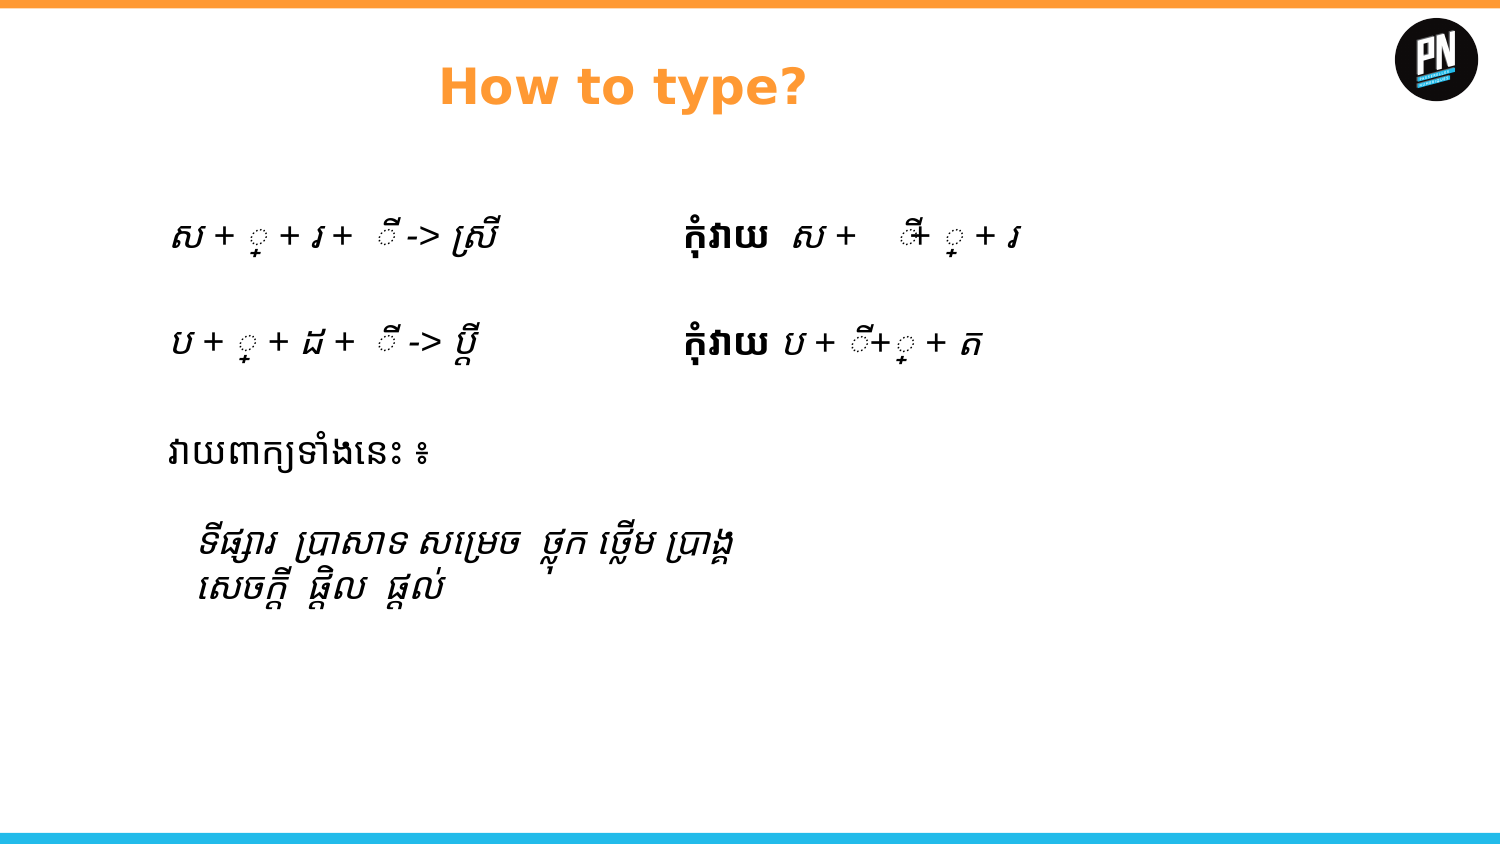

# How to type?
ស + ្ + រ +     -> ស្រី
ី
ី
កុំវាយ  ស +     + ្ + រ
ប + ្ + ដ +     -> ប្ដី
ី

កុំវាយ ប + ី+្ + ត
វាយ​ពាក្យ​ទាំងនេះ ៖

	ទីផ្សារ  ប្រាសាទ សម្រេច  ថ្លុក ថ្លើម ប្រាង្គ
	សេចក្តី  ផ្តិល  ផ្ដល់